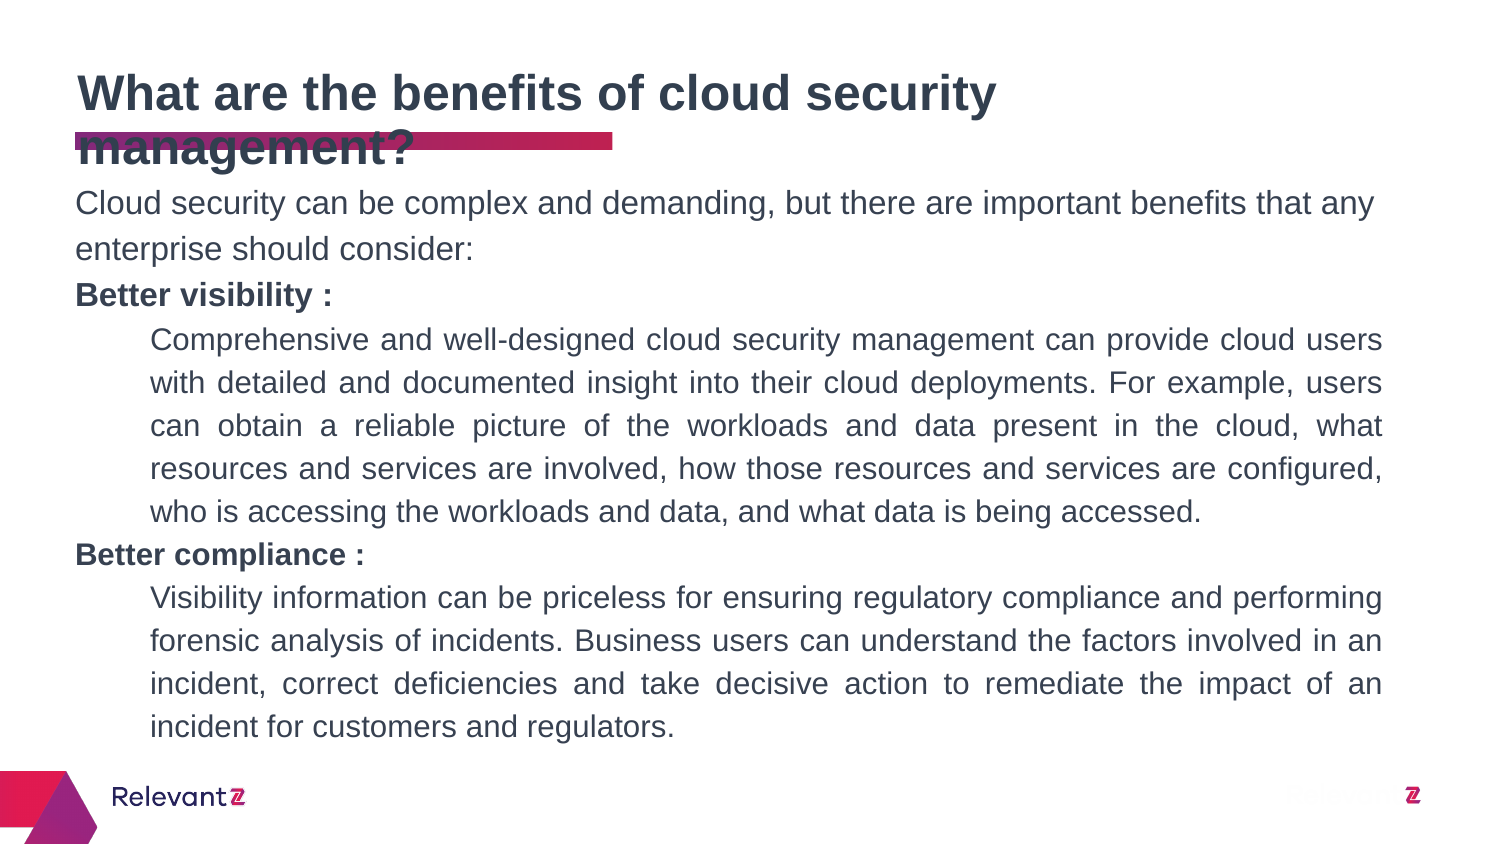

What are the benefits of cloud security management?
# Cloud security can be complex and demanding, but there are important benefits that any enterprise should consider:
Better visibility :
Comprehensive and well-designed cloud security management can provide cloud users with detailed and documented insight into their cloud deployments. For example, users can obtain a reliable picture of the workloads and data present in the cloud, what resources and services are involved, how those resources and services are configured, who is accessing the workloads and data, and what data is being accessed.
Better compliance :
Visibility information can be priceless for ensuring regulatory compliance and performing forensic analysis of incidents. Business users can understand the factors involved in an incident, correct deficiencies and take decisive action to remediate the impact of an incident for customers and regulators.